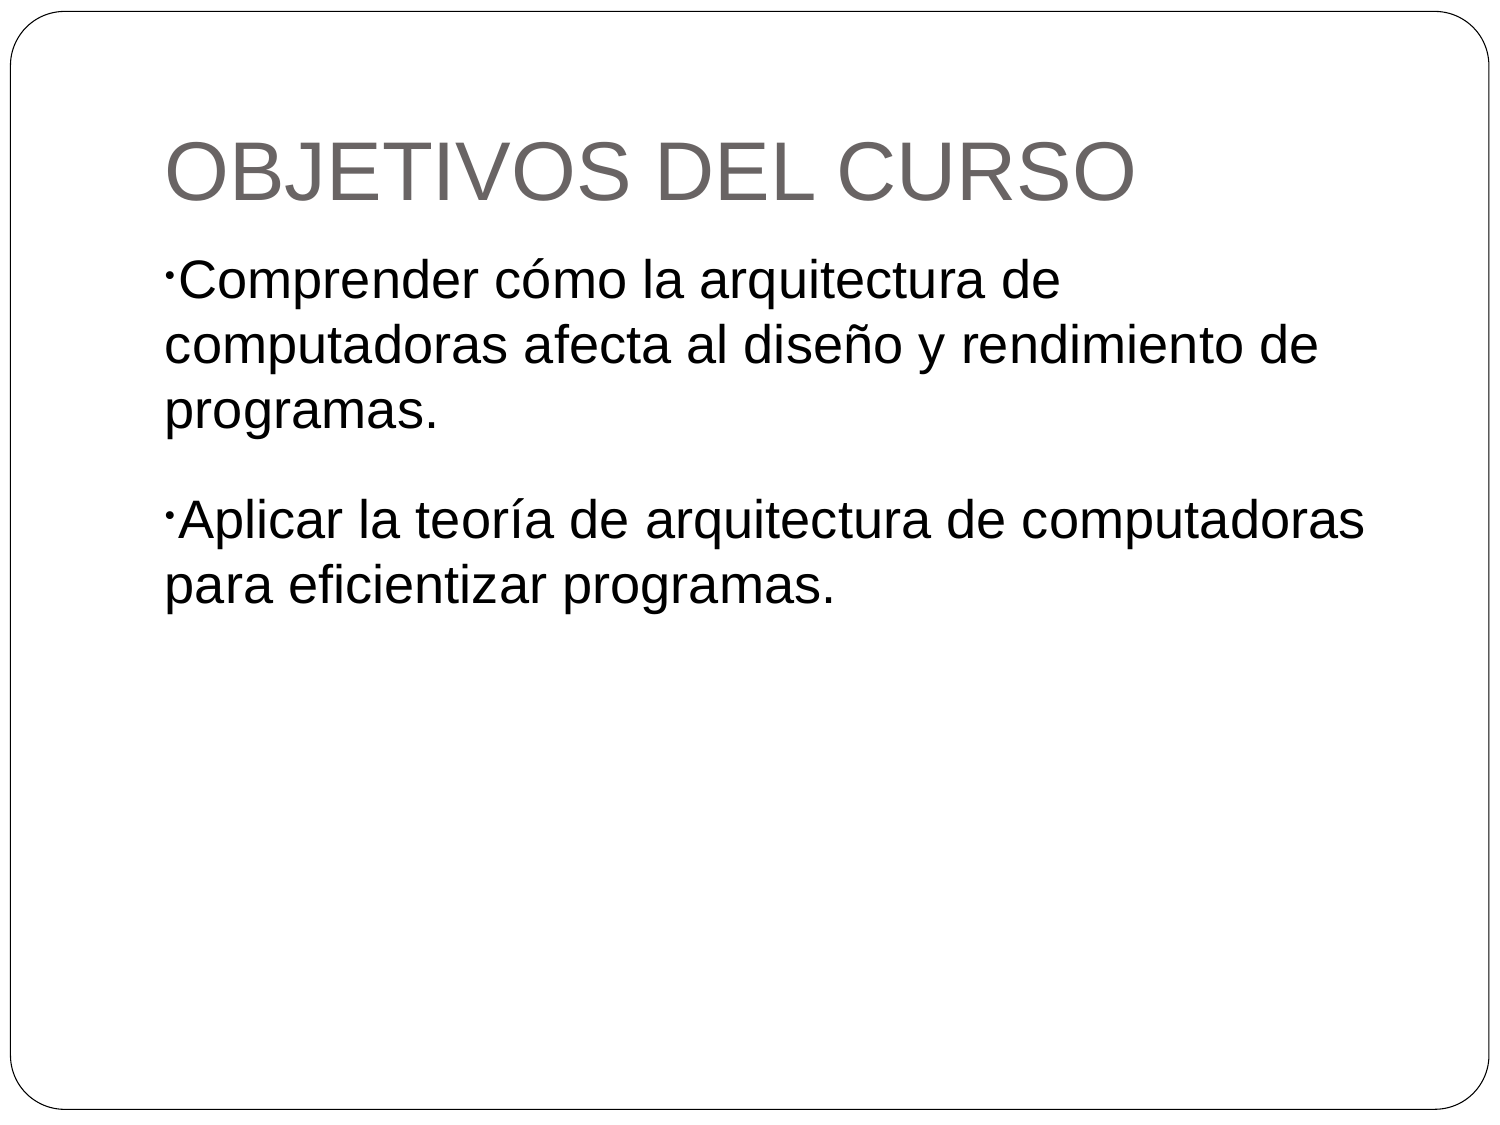

OBJETIVOS DEL CURSO
Comprender cómo la arquitectura de computadoras afecta al diseño y rendimiento de programas.

Aplicar la teoría de arquitectura de computadoras para eficientizar programas.